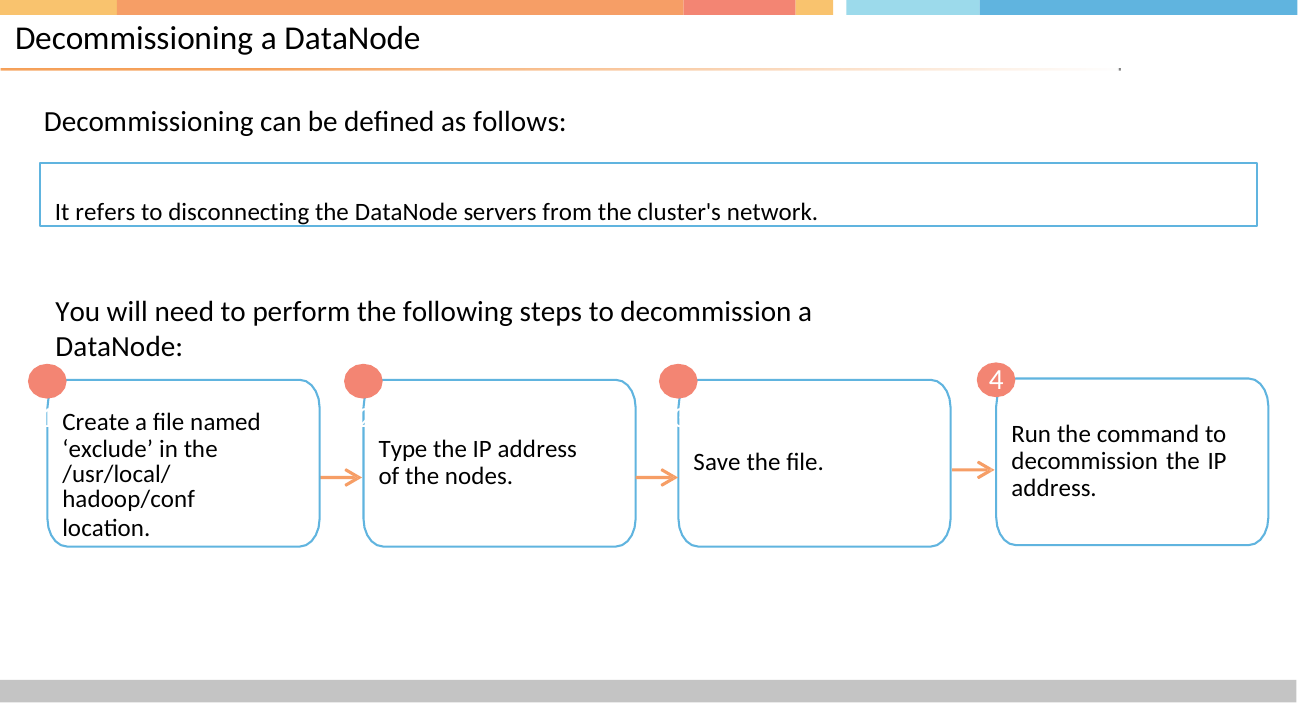

# Decommissioning a DataNode

Decommissioning can be defined as follows:

It refers to disconnecting the DataNode servers from the cluster's network.
You will need to perform the following steps to decommission a DataNode:

1	2	3
4

Create a file named ‘exclude’ in the
/usr/local/hadoop/conf
location.
Run the command to decommission the IP address.
Type the IP address of the nodes.
Save the file.